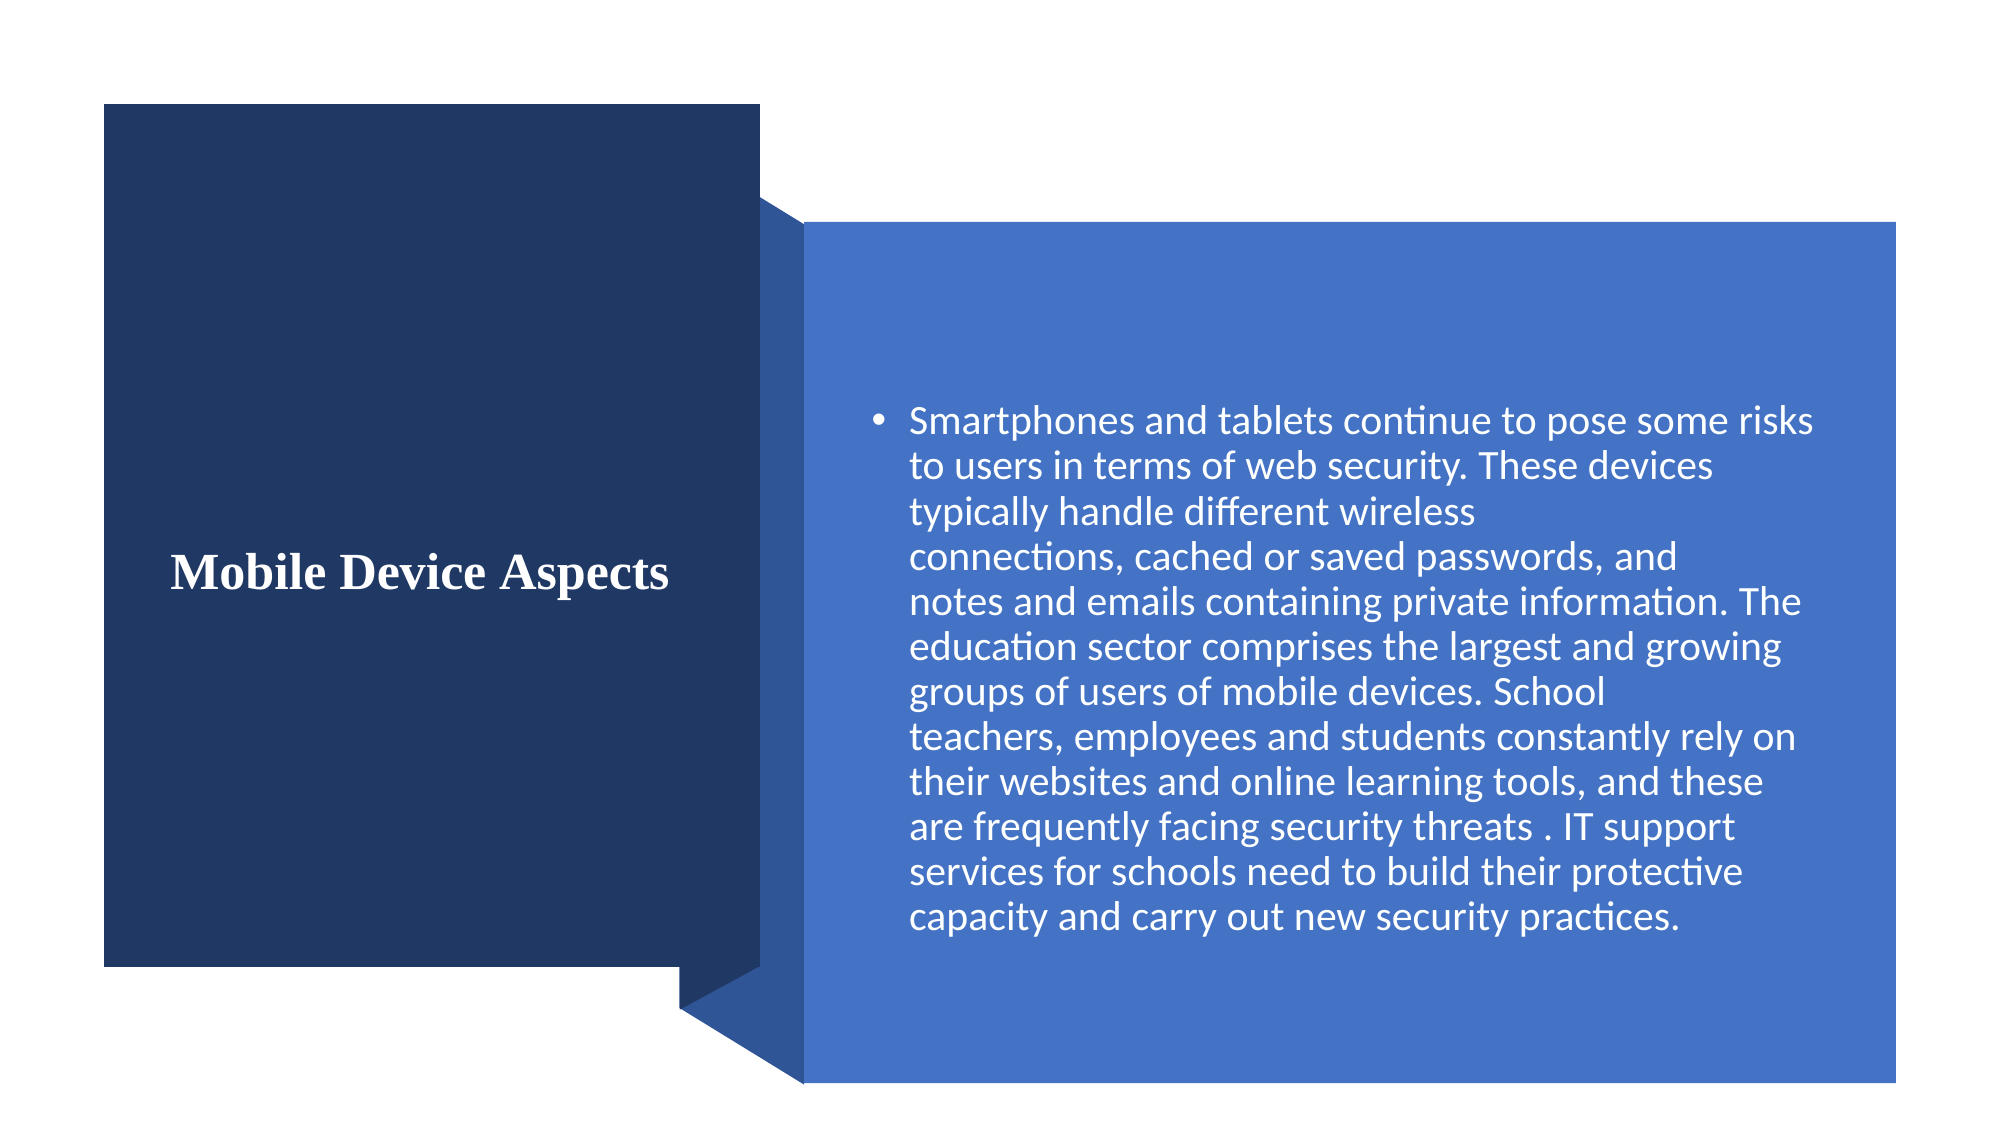

# Mobile Device Aspects

Smartphones and tablets continue to pose some risks to users in terms of web security. These devices typically handle different wireless connections, cached or saved passwords, and notes and emails containing private information. The education sector comprises the largest and growing groups of users of mobile devices. School teachers, employees and students constantly rely on their websites and online learning tools, and these are frequently facing security threats . IT support services for schools need to build their protective capacity and carry out new security practices.